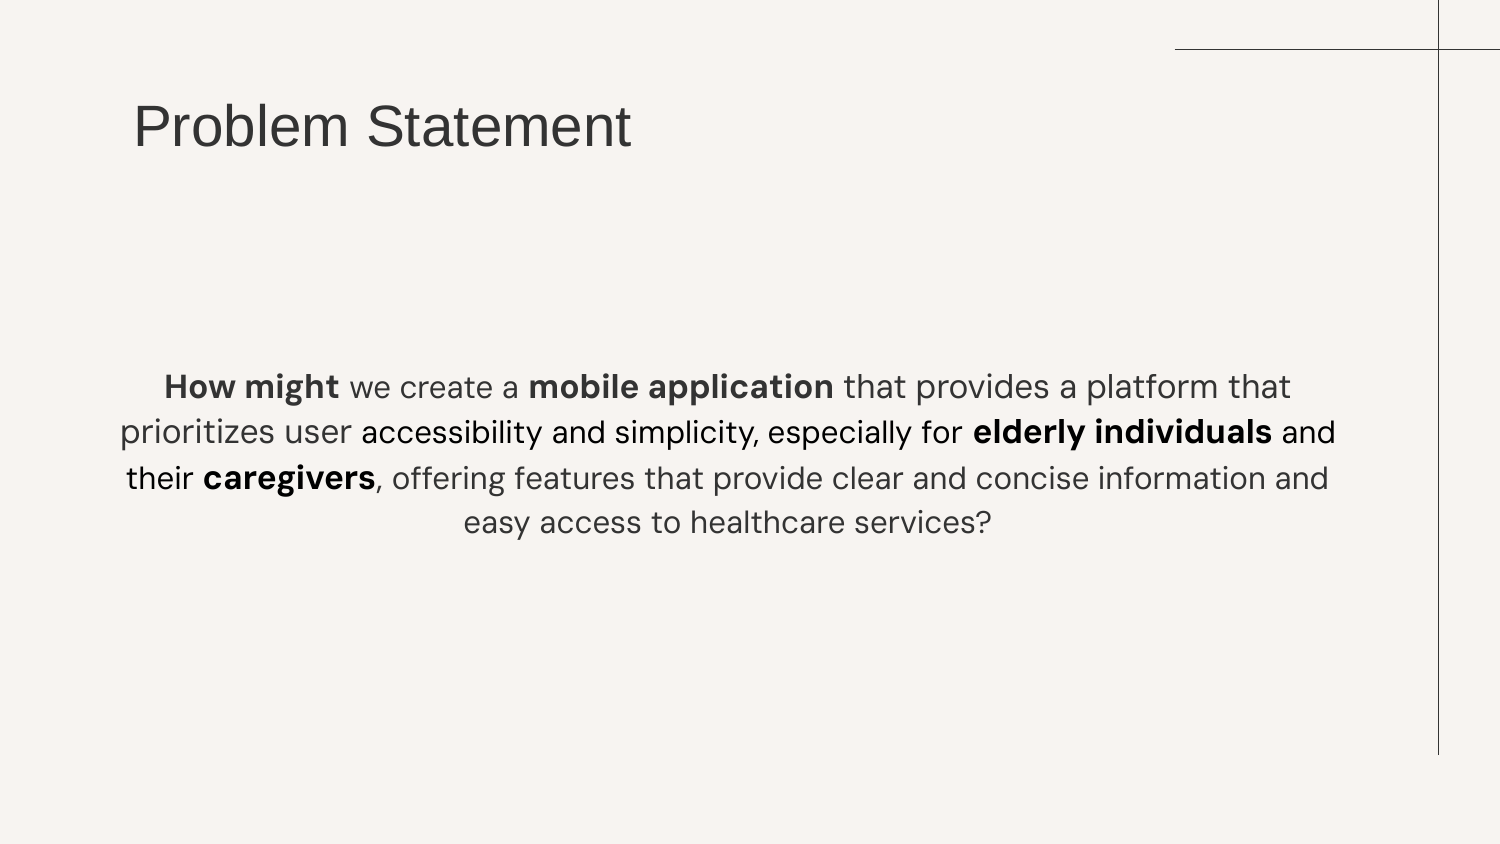

# Problem Statement

How might we create a mobile application that provides a platform that prioritizes user accessibility and simplicity, especially for elderly individuals and their caregivers, offering features that provide clear and concise information and easy access to healthcare services?